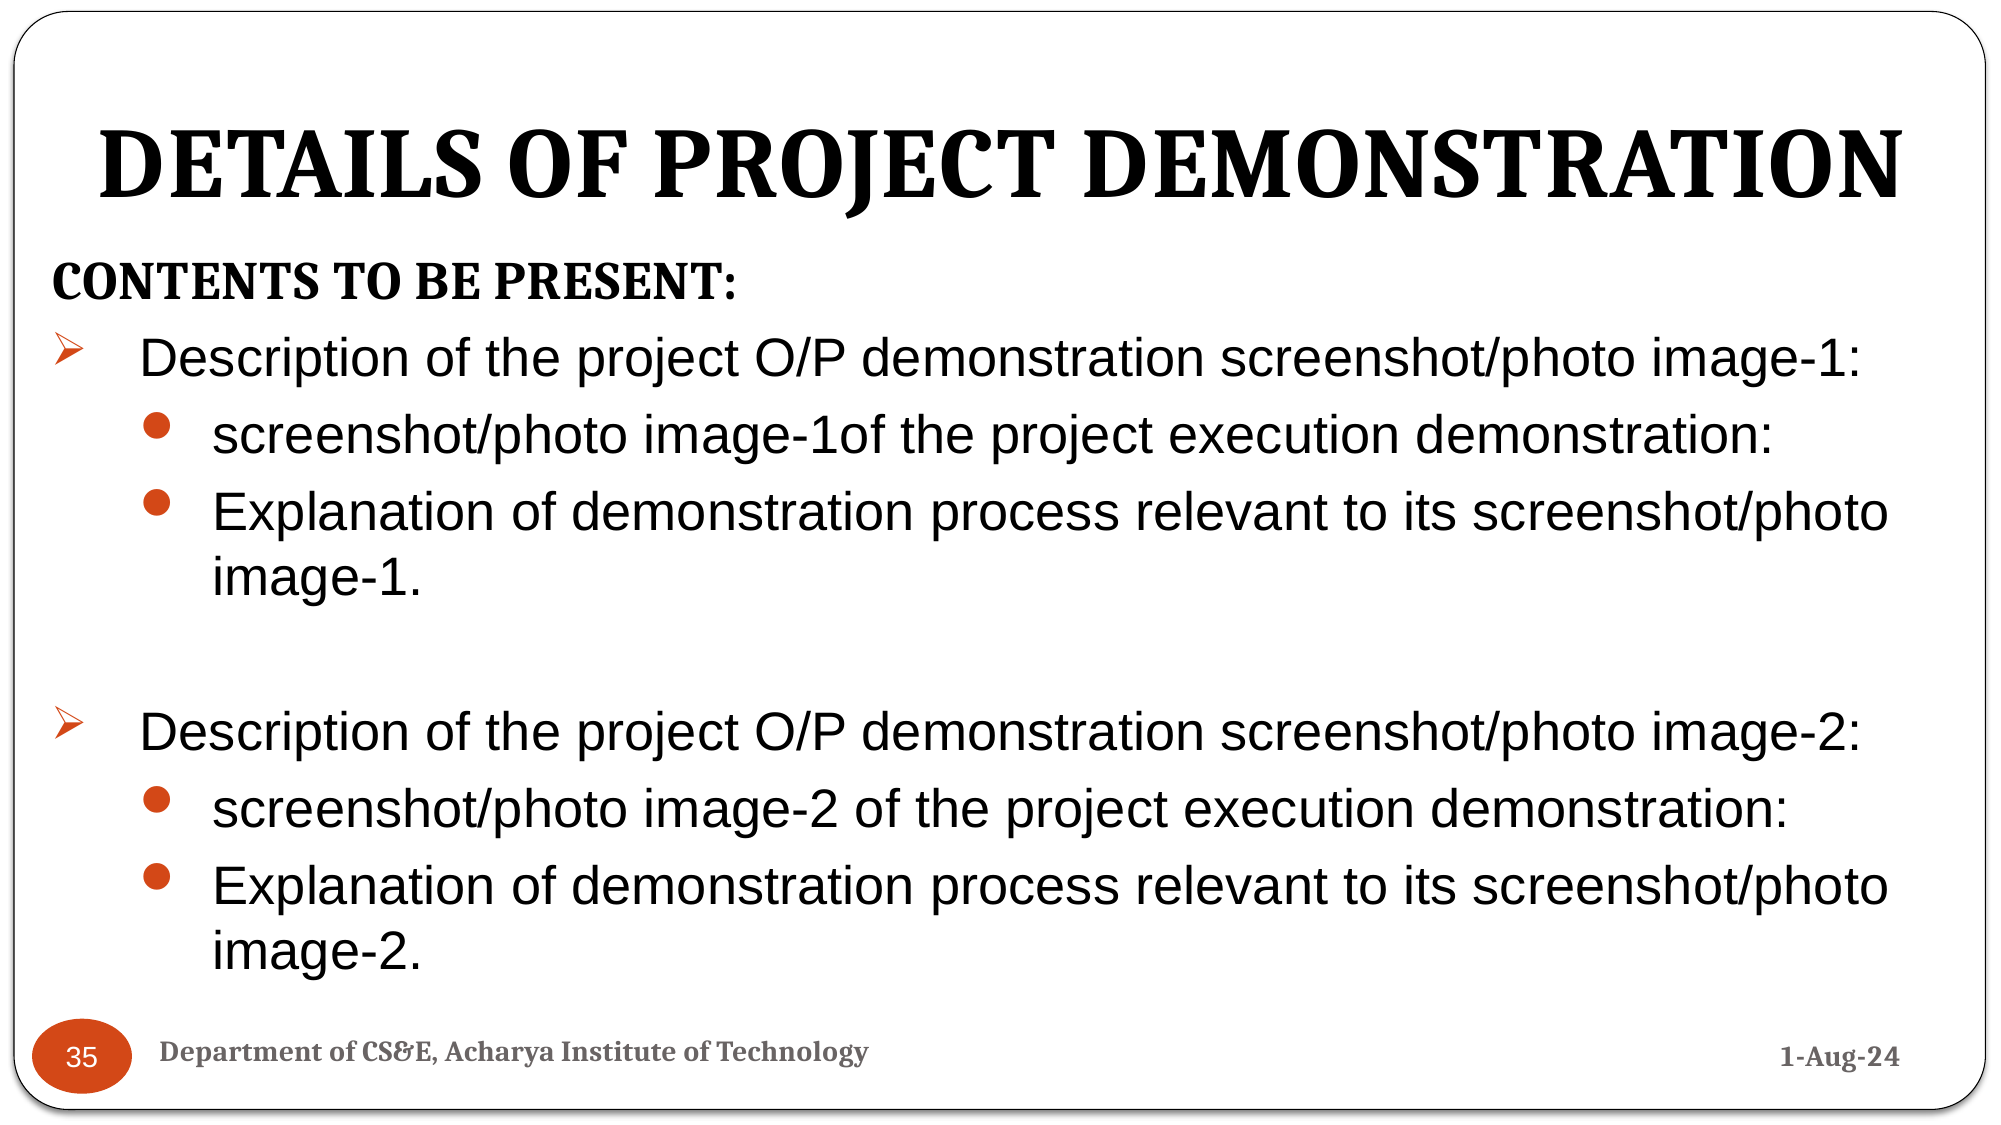

# DETAILS OF PROJECT DEMONSTRATION
CONTENTS TO BE PRESENT:
Description of the project O/P demonstration screenshot/photo image-1:
screenshot/photo image-1of the project execution demonstration:
Explanation of demonstration process relevant to its screenshot/photo image-1.

Description of the project O/P demonstration screenshot/photo image-2:
screenshot/photo image-2 of the project execution demonstration:
Explanation of demonstration process relevant to its screenshot/photo image-2.
Department of CS&E, Acharya Institute of Technology
1-Aug-24
35